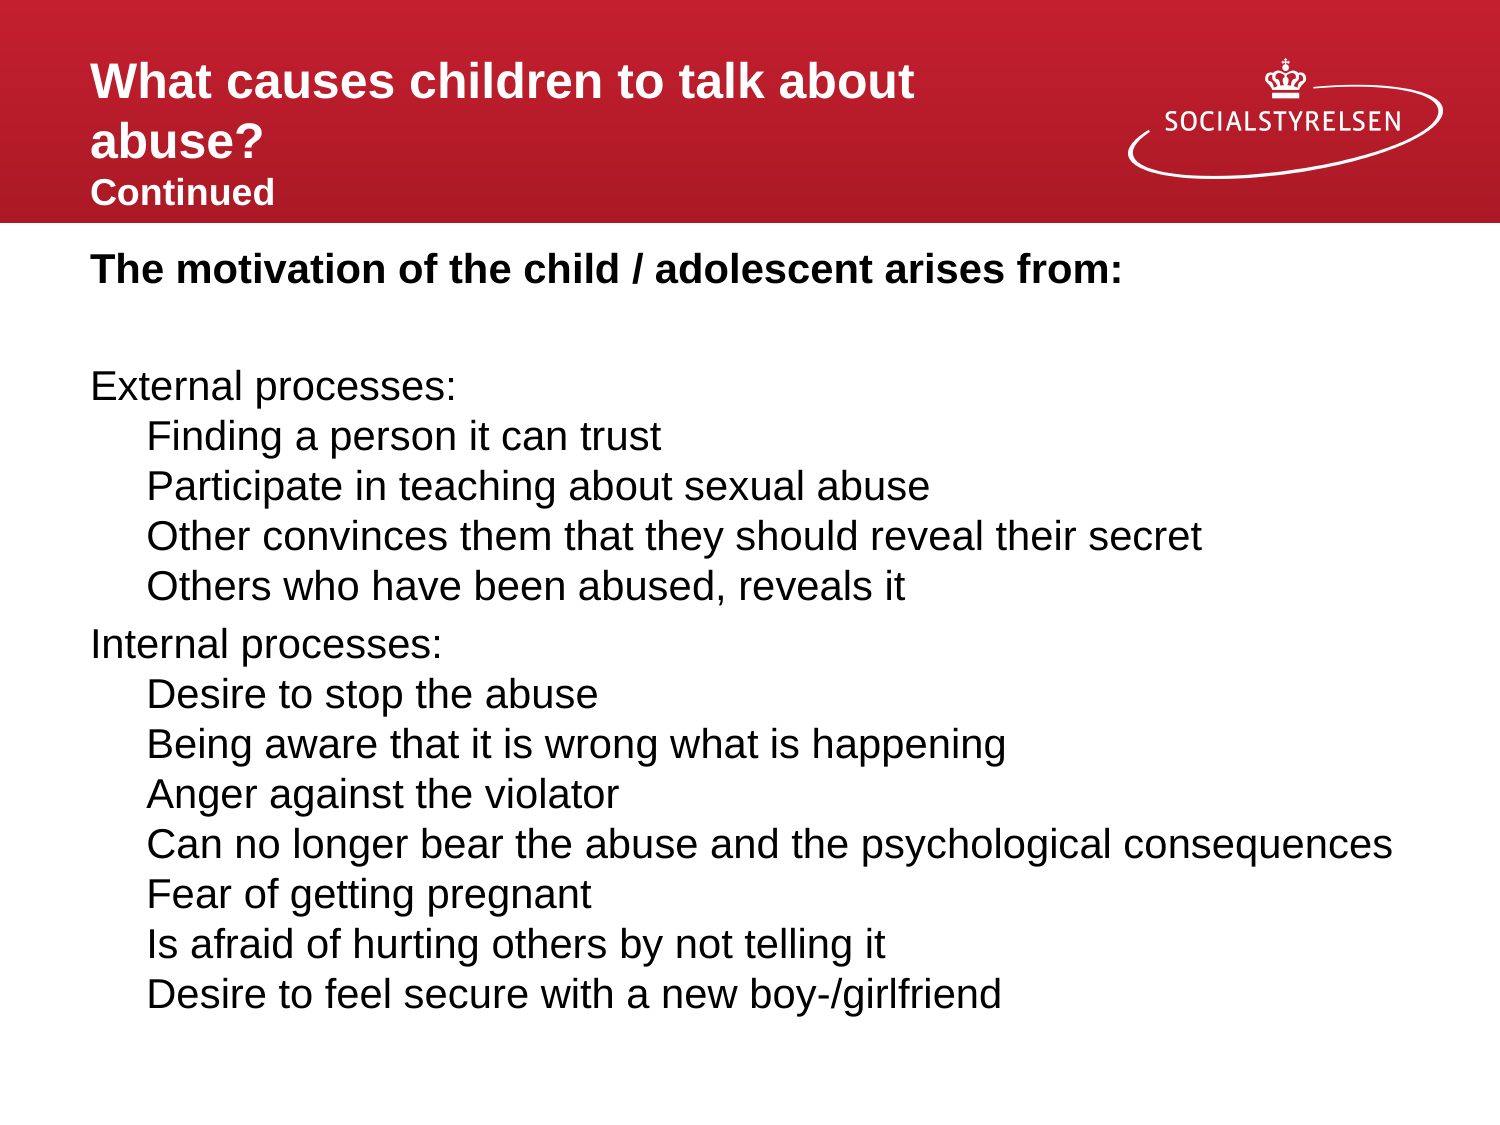

# What causes children to talk about abuse? Continued
The motivation of the child / adolescent arises from:

External processes:
Finding a person it can trust
Participate in teaching about sexual abuse
Other convinces them that they should reveal their secret
Others who have been abused, reveals it
Internal processes:
Desire to stop the abuse
Being aware that it is wrong what is happening
Anger against the violator
Can no longer bear the abuse and the psychological consequences
Fear of getting pregnant
Is afraid of hurting others by not telling it
Desire to feel secure with a new boy-/girlfriend

Ullman, S.E. (2003)